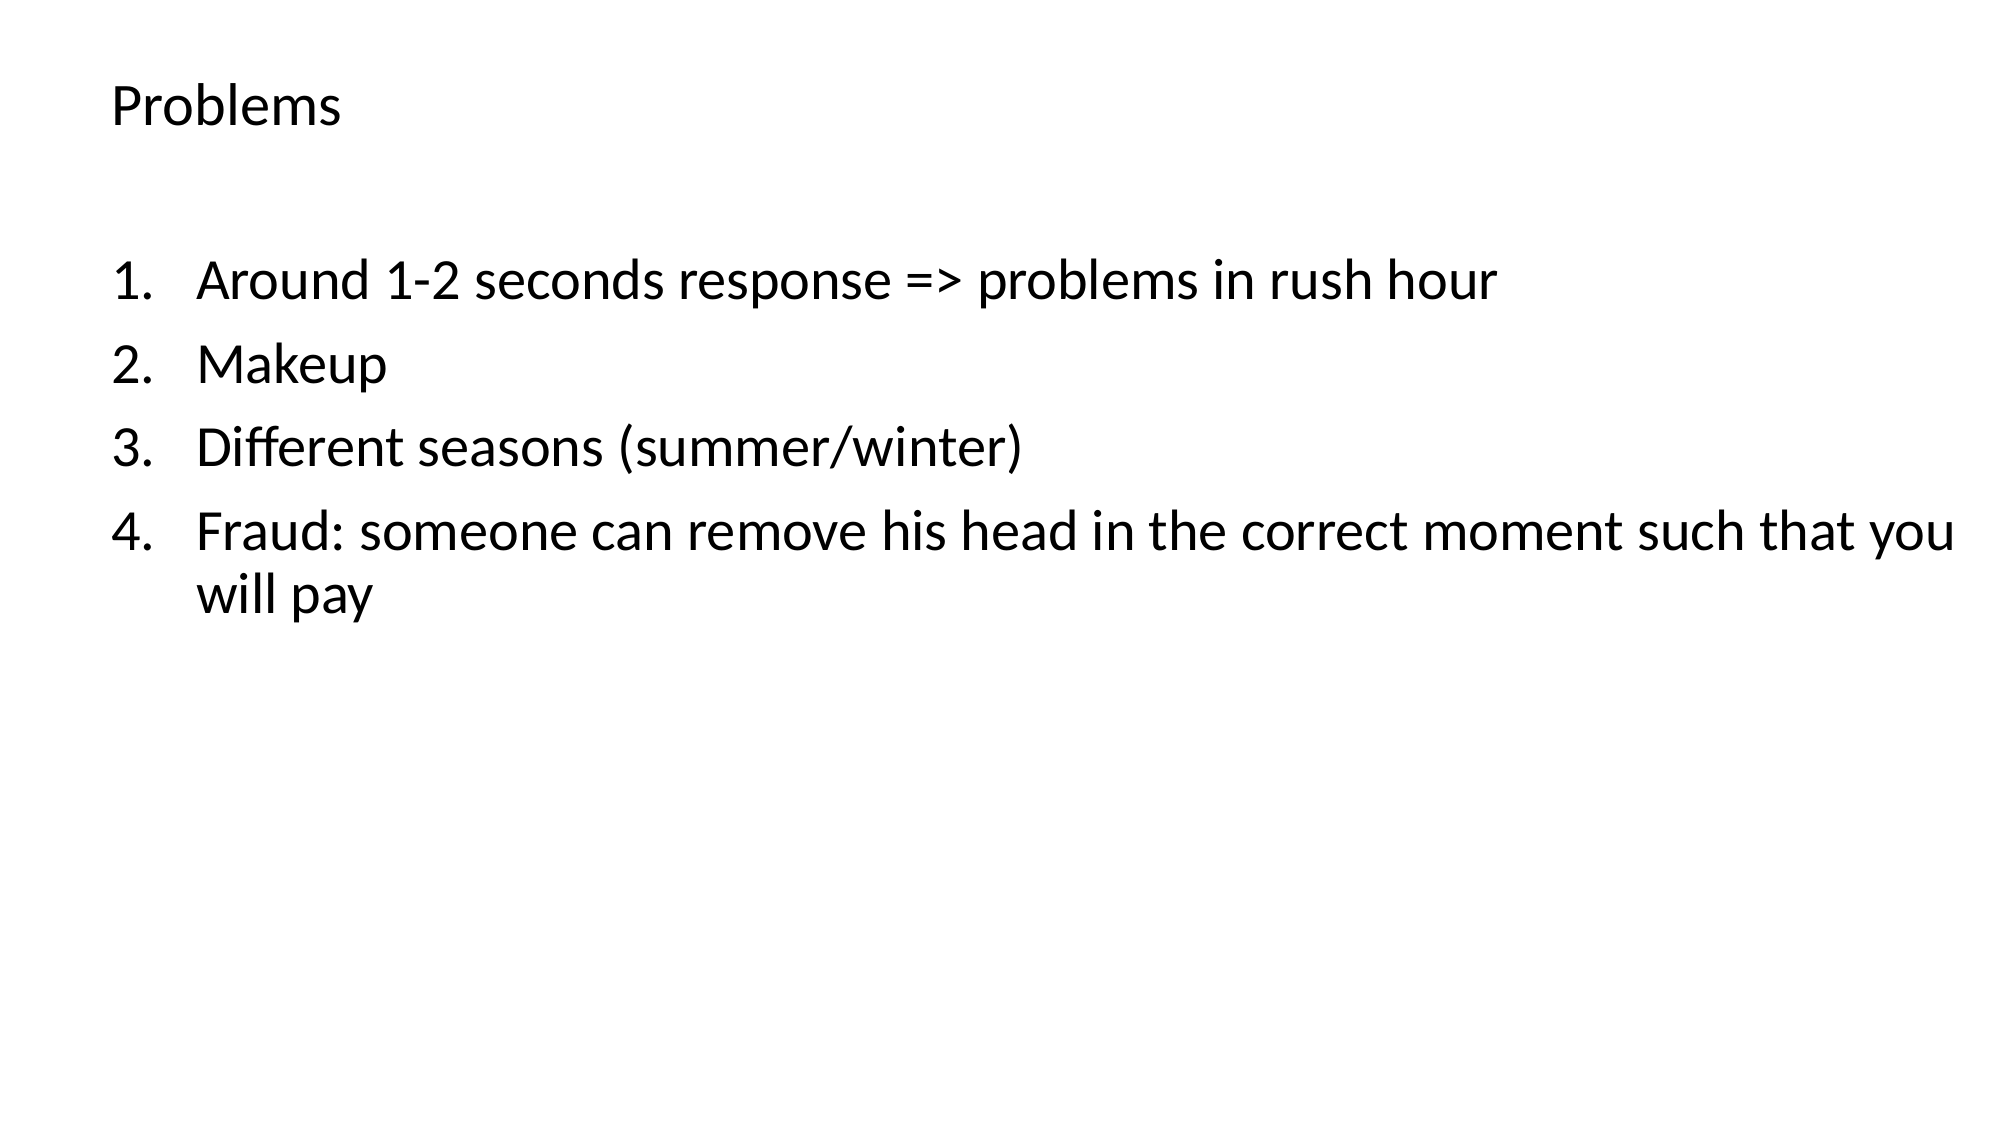

# Problems
Around 1-2 seconds response => problems in rush hour
Makeup
Different seasons (summer/winter)
Fraud: someone can remove his head in the correct moment such that you will pay